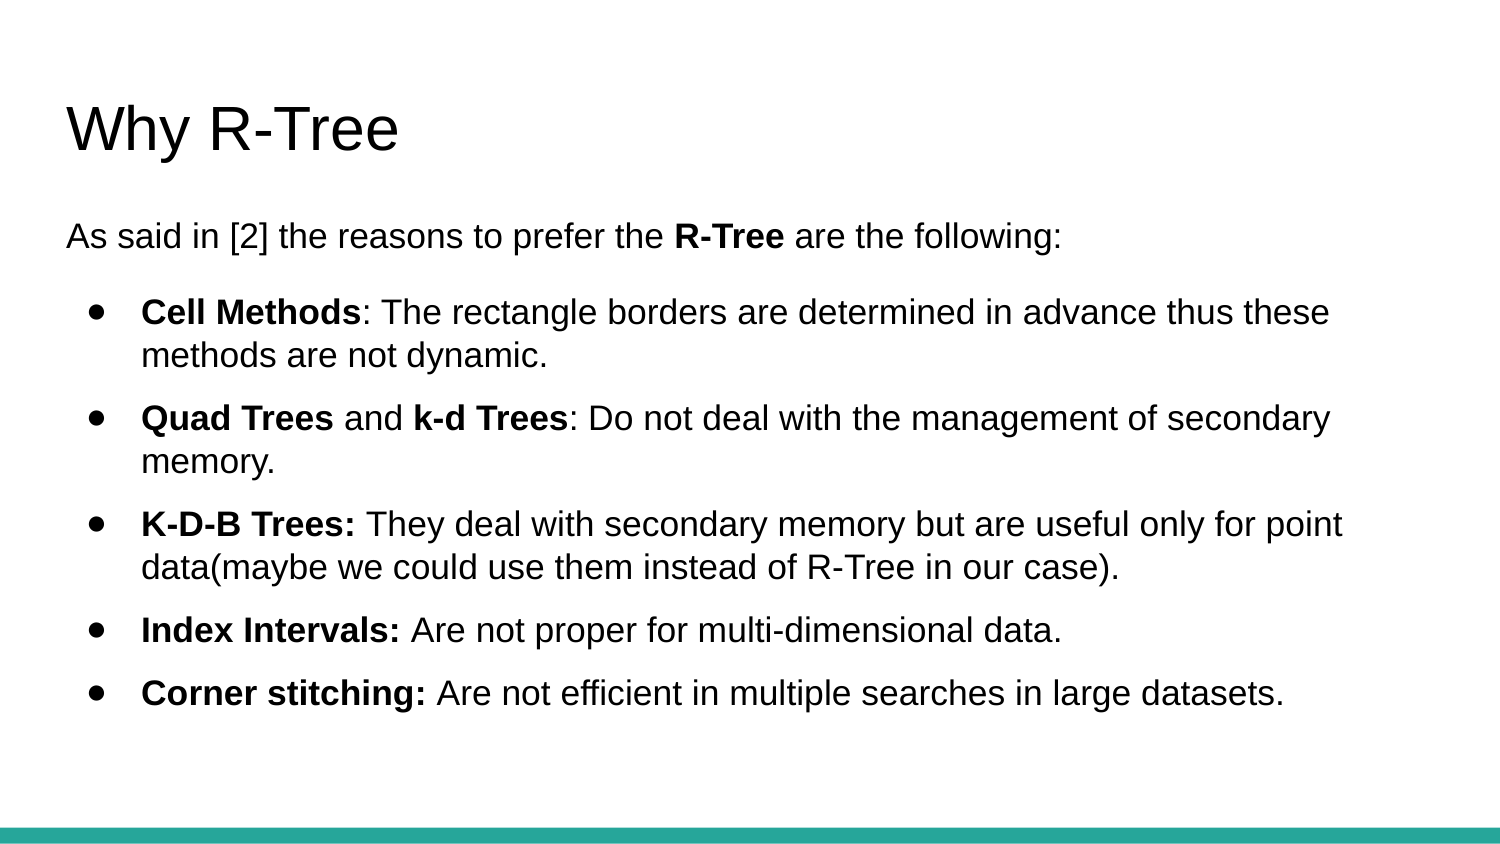

# Why R-Tree
As said in [2] the reasons to prefer the R-Tree are the following:
Cell Methods: The rectangle borders are determined in advance thus these methods are not dynamic.
Quad Trees and k-d Trees: Do not deal with the management of secondary memory.
K-D-B Trees: They deal with secondary memory but are useful only for point data(maybe we could use them instead of R-Tree in our case).
Index Intervals: Are not proper for multi-dimensional data.
Corner stitching: Are not efficient in multiple searches in large datasets.